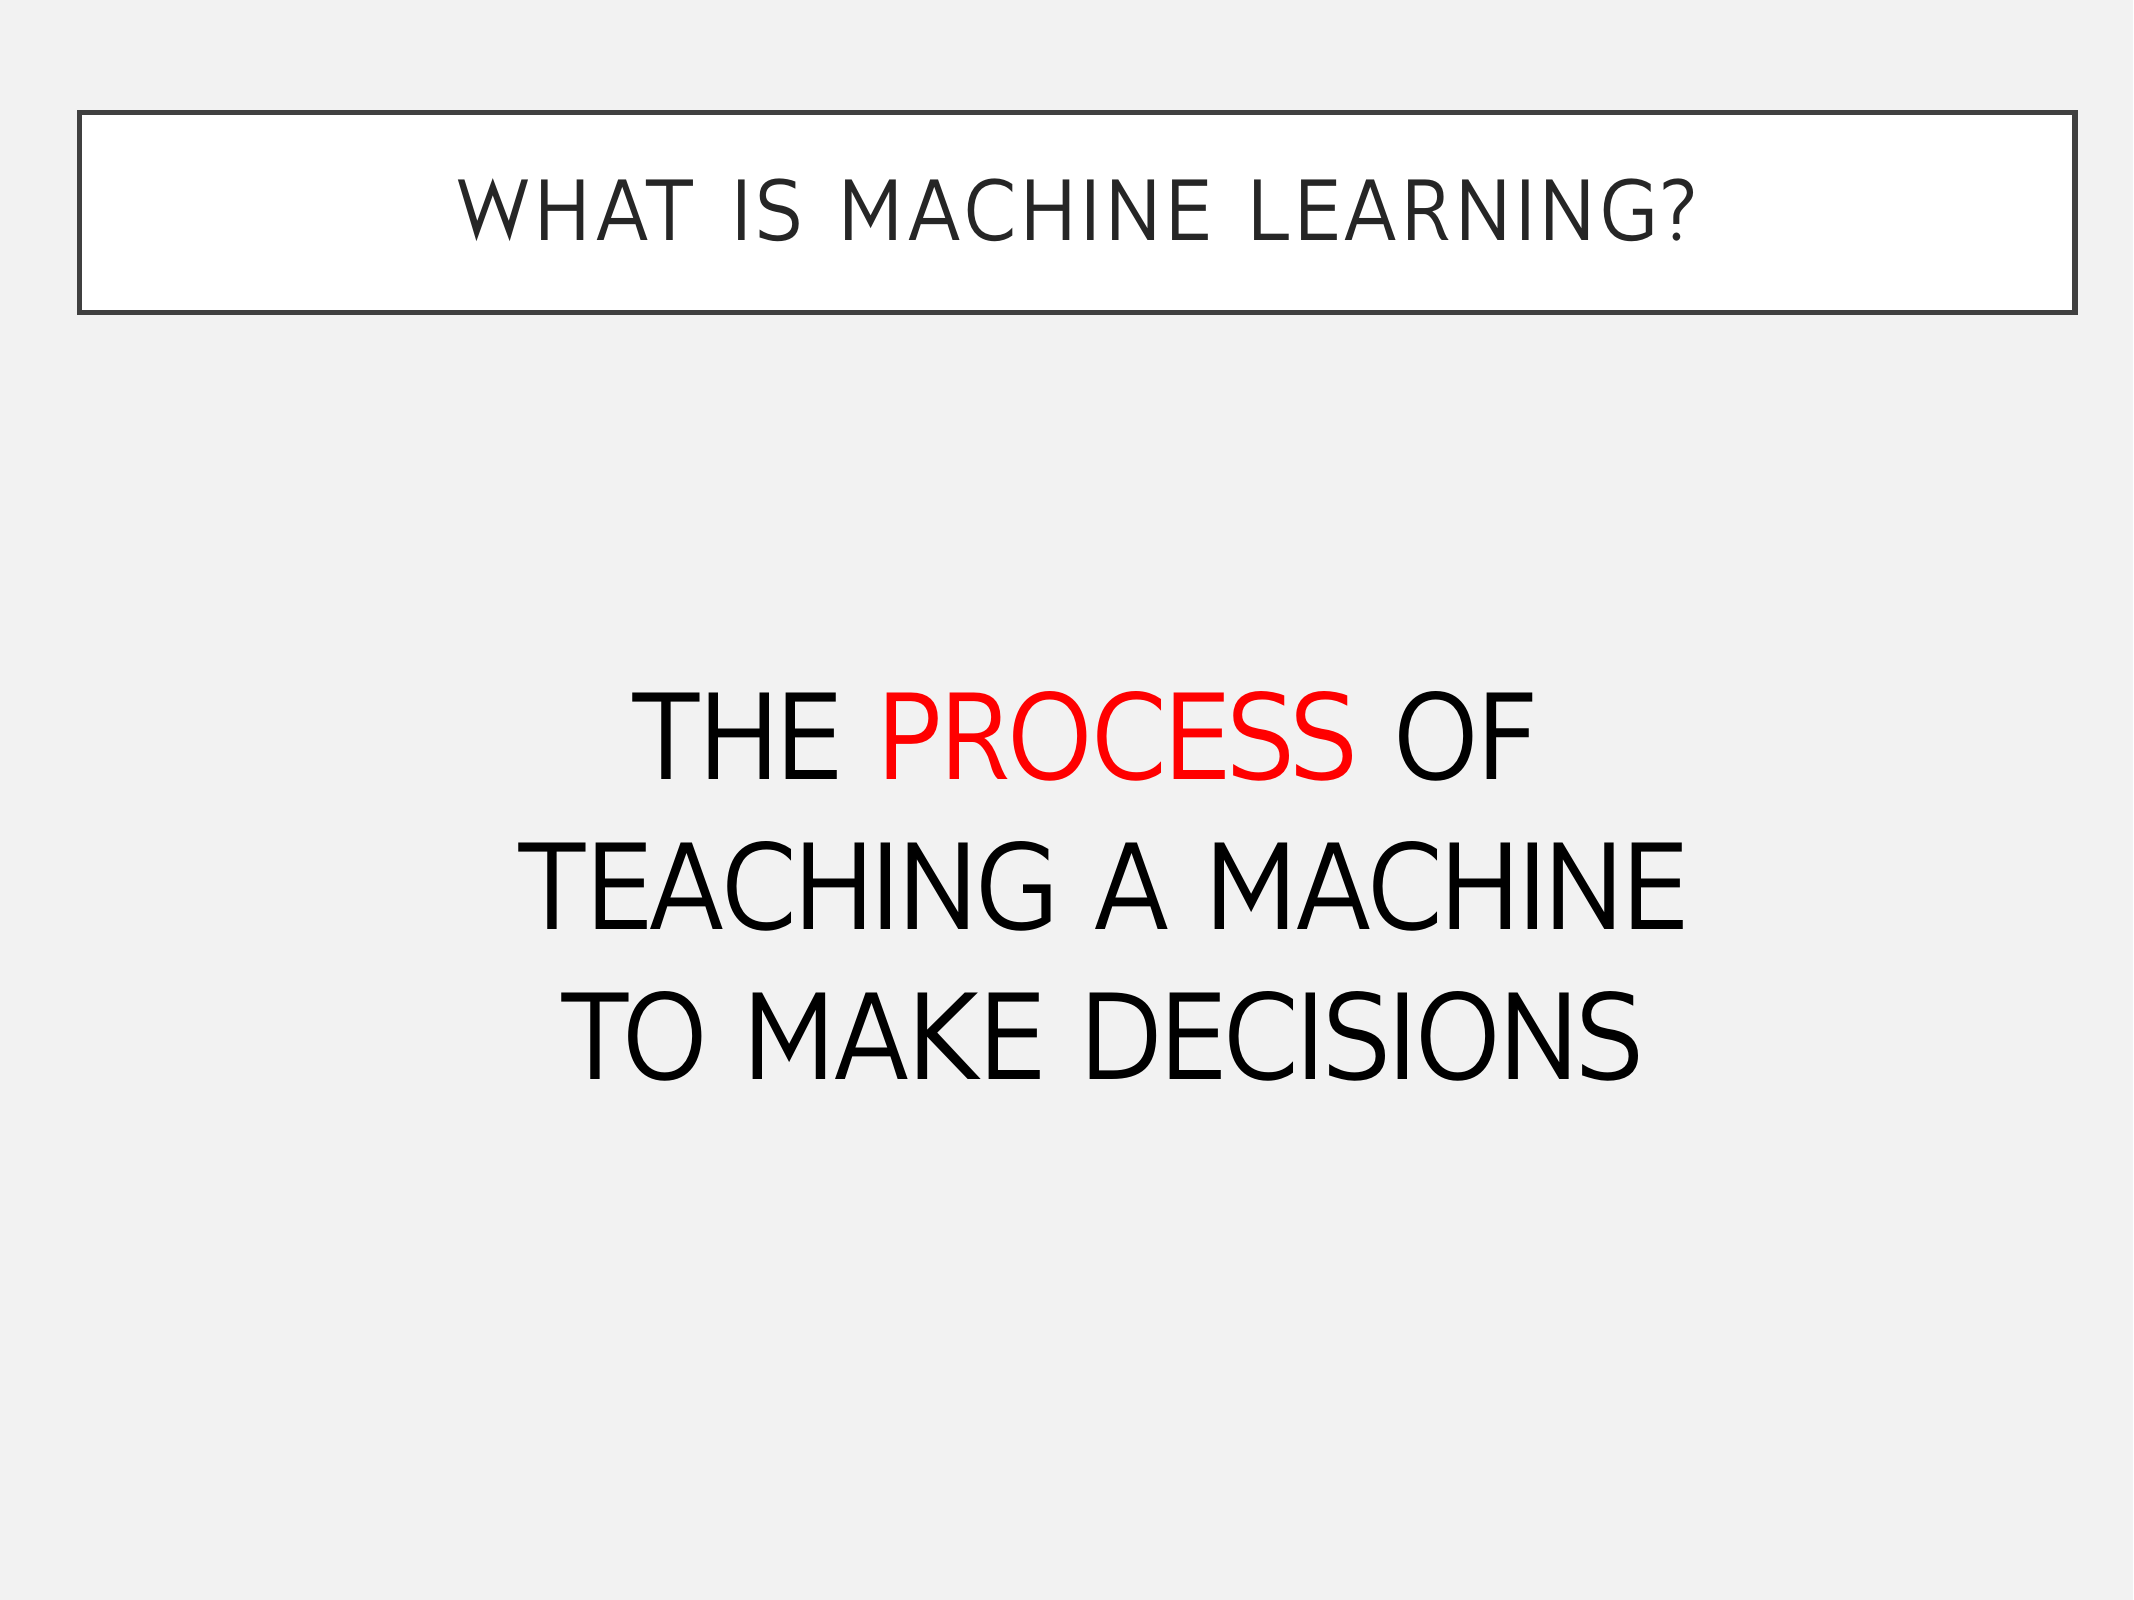

# What is machine learning?
THE PROCESS OF
TEACHING A MACHINE
TO MAKE DECISIONS